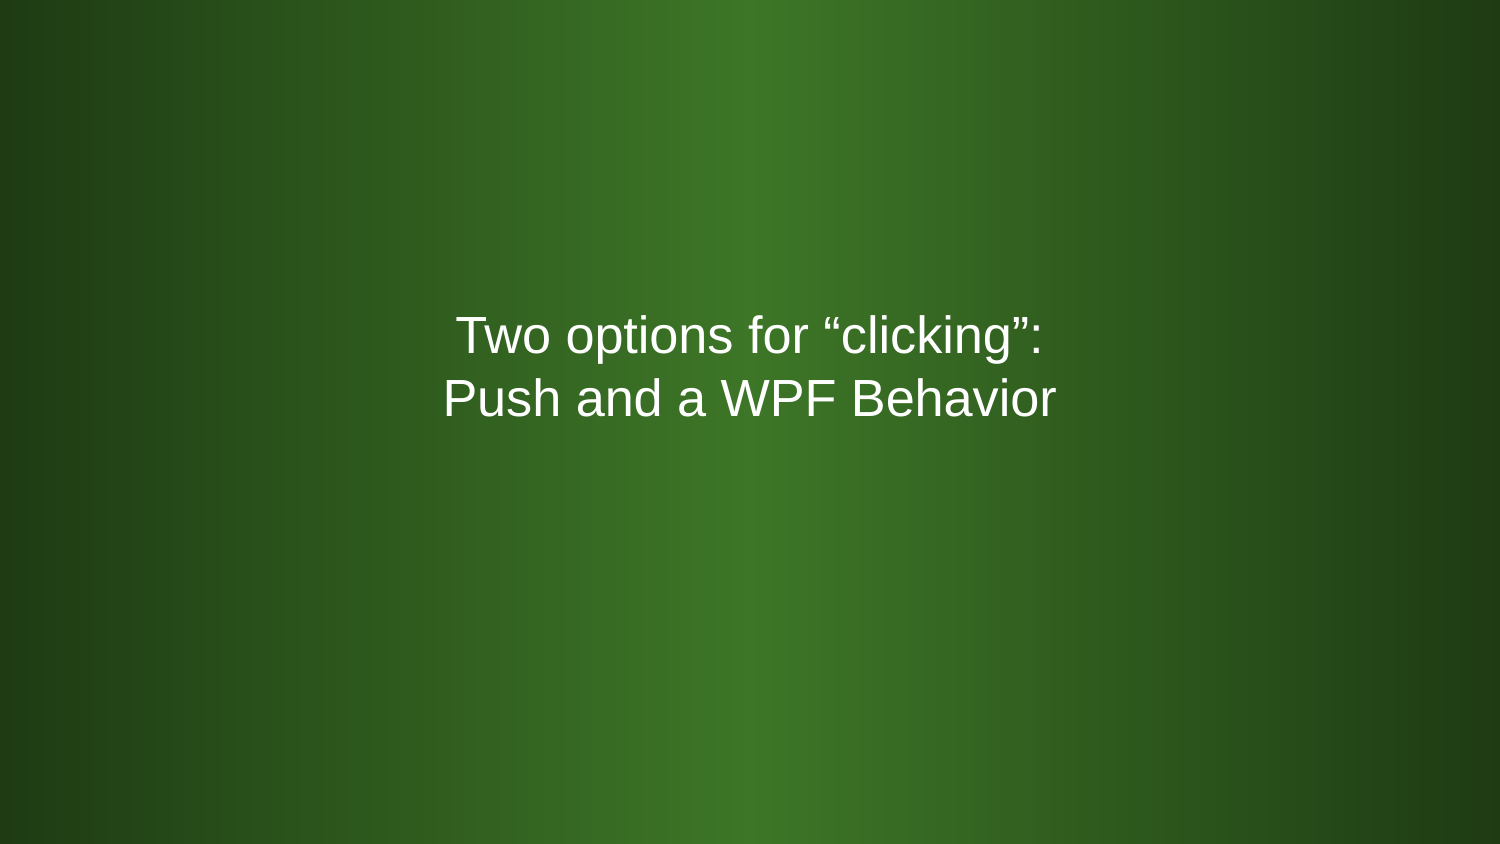

# Two options for “clicking”: Push and a WPF Behavior